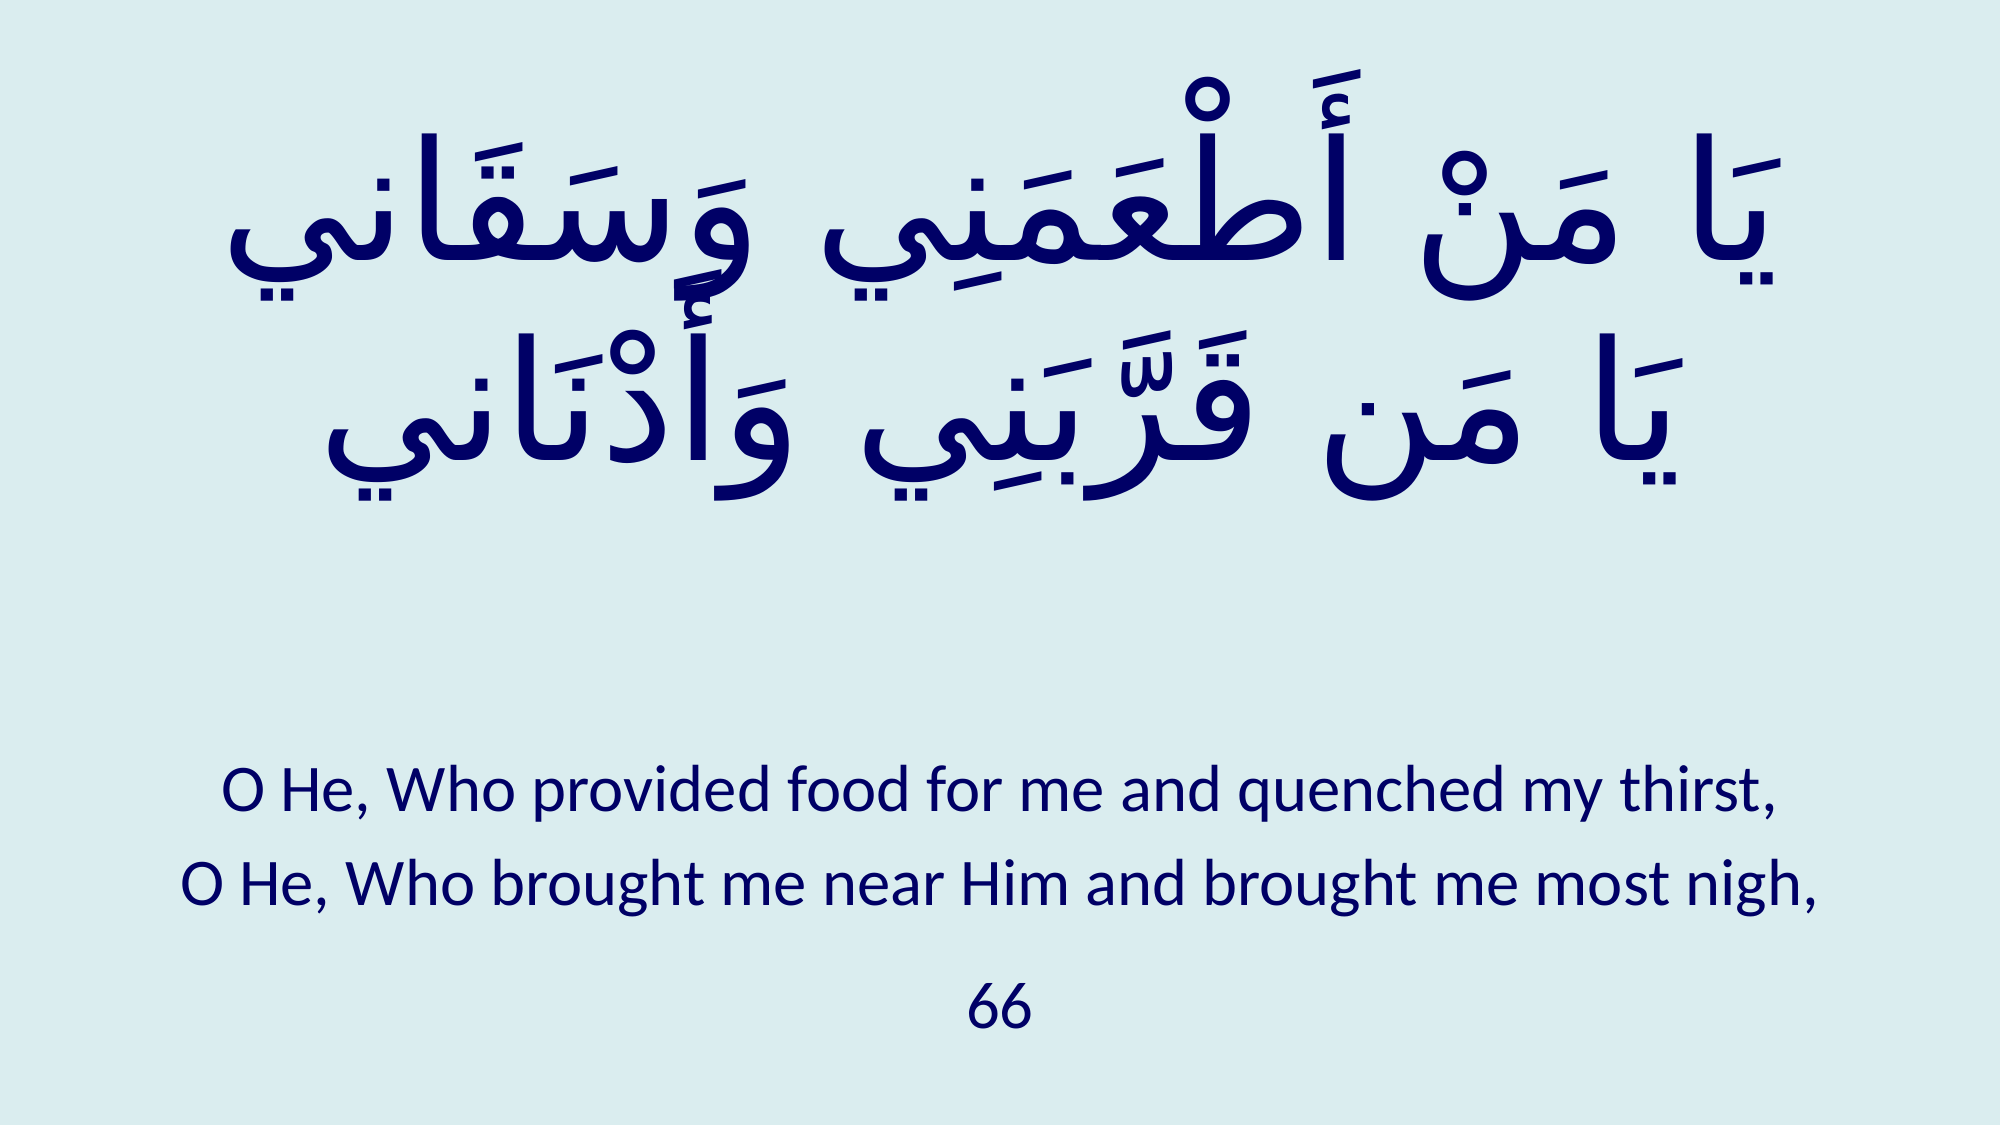

# يَا مَنْ أَطْعَمَنِي وَسَقَاني يَا مَن قَرَّبَنِي وَأَدْنَاني
O He, Who provided food for me and quenched my thirst,
O He, Who brought me near Him and brought me most nigh,
66